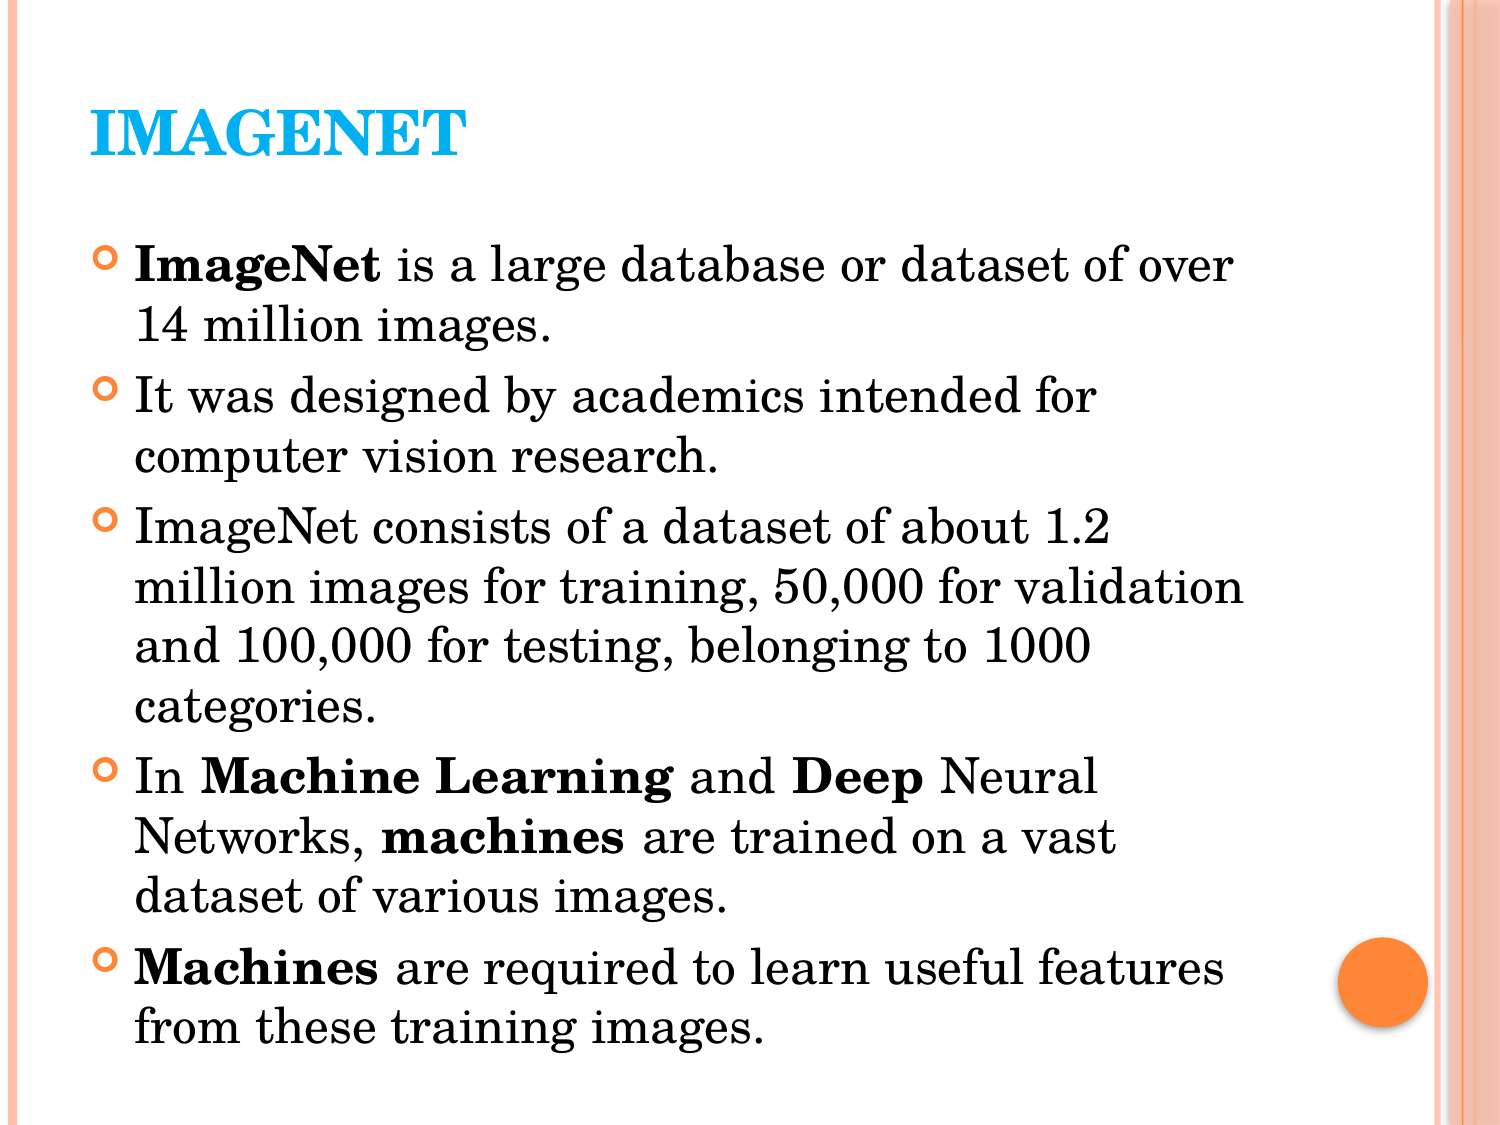

# ImageNET
ImageNet is a large database or dataset of over 14 million images.
It was designed by academics intended for computer vision research.
ImageNet consists of a dataset of about 1.2 million images for training, 50,000 for validation and 100,000 for testing, belonging to 1000 categories.
In Machine Learning and Deep Neural Networks, machines are trained on a vast dataset of various images.
Machines are required to learn useful features from these training images.